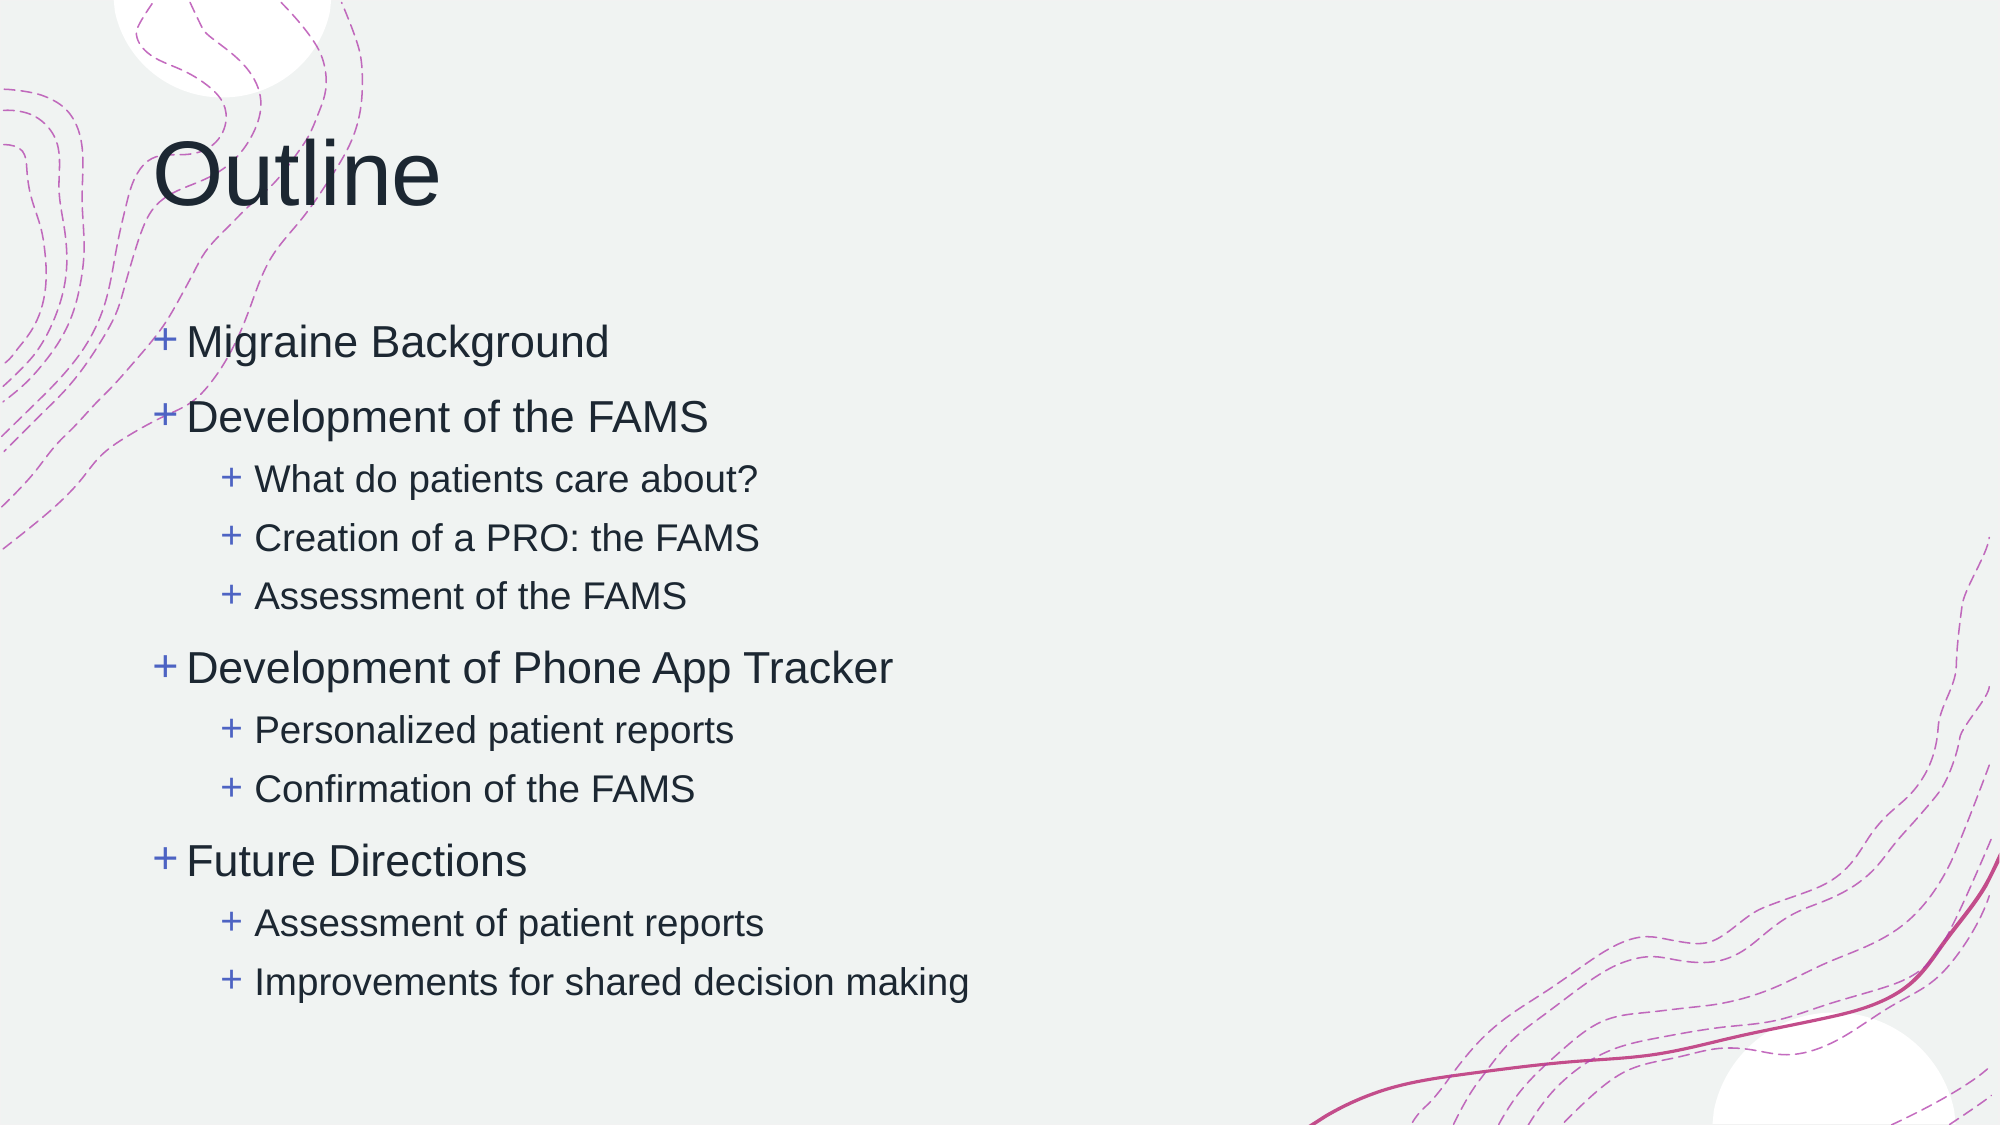

# Outline
Migraine Background
Development of the FAMS
What do patients care about?
Creation of a PRO: the FAMS
Assessment of the FAMS
Development of Phone App Tracker
Personalized patient reports
Confirmation of the FAMS
Future Directions
Assessment of patient reports
Improvements for shared decision making